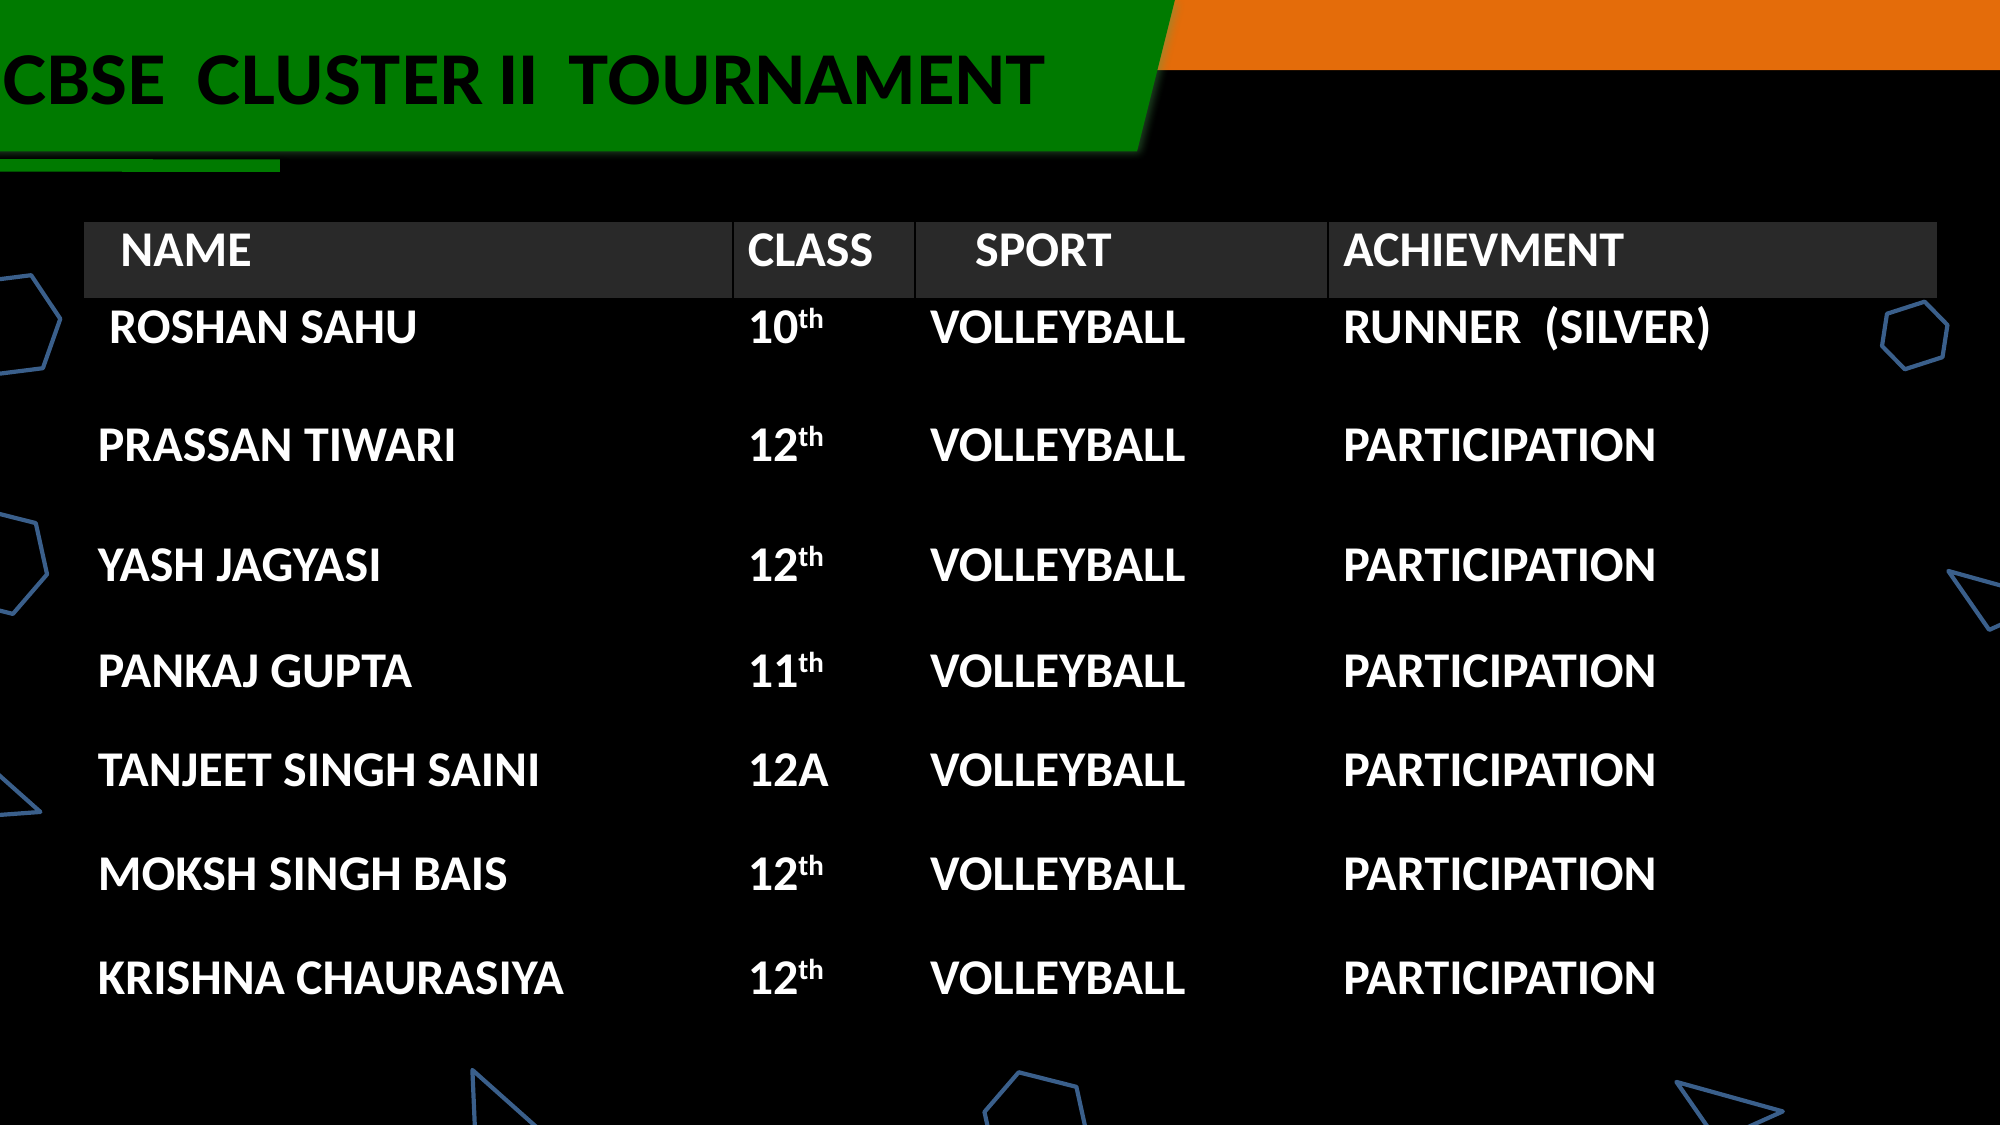

CBSE  CLUSTER II  TOURNAMENT
| NAME | CLASS | SPORT | ACHIEVMENT |
| --- | --- | --- | --- |
| ROSHAN SAHU | 10th | VOLLEYBALL | RUNNER (SILVER) |
| PRASSAN TIWARI | 12th | VOLLEYBALL | PARTICIPATION |
| YASH JAGYASI | 12th | VOLLEYBALL | PARTICIPATION |
| PANKAJ GUPTA | 11th | VOLLEYBALL | PARTICIPATION |
| TANJEET SINGH SAINI | 12A | VOLLEYBALL | PARTICIPATION |
| MOKSH SINGH BAIS | 12th | VOLLEYBALL | PARTICIPATION |
| KRISHNA CHAURASIYA | 12th | VOLLEYBALL | PARTICIPATION |